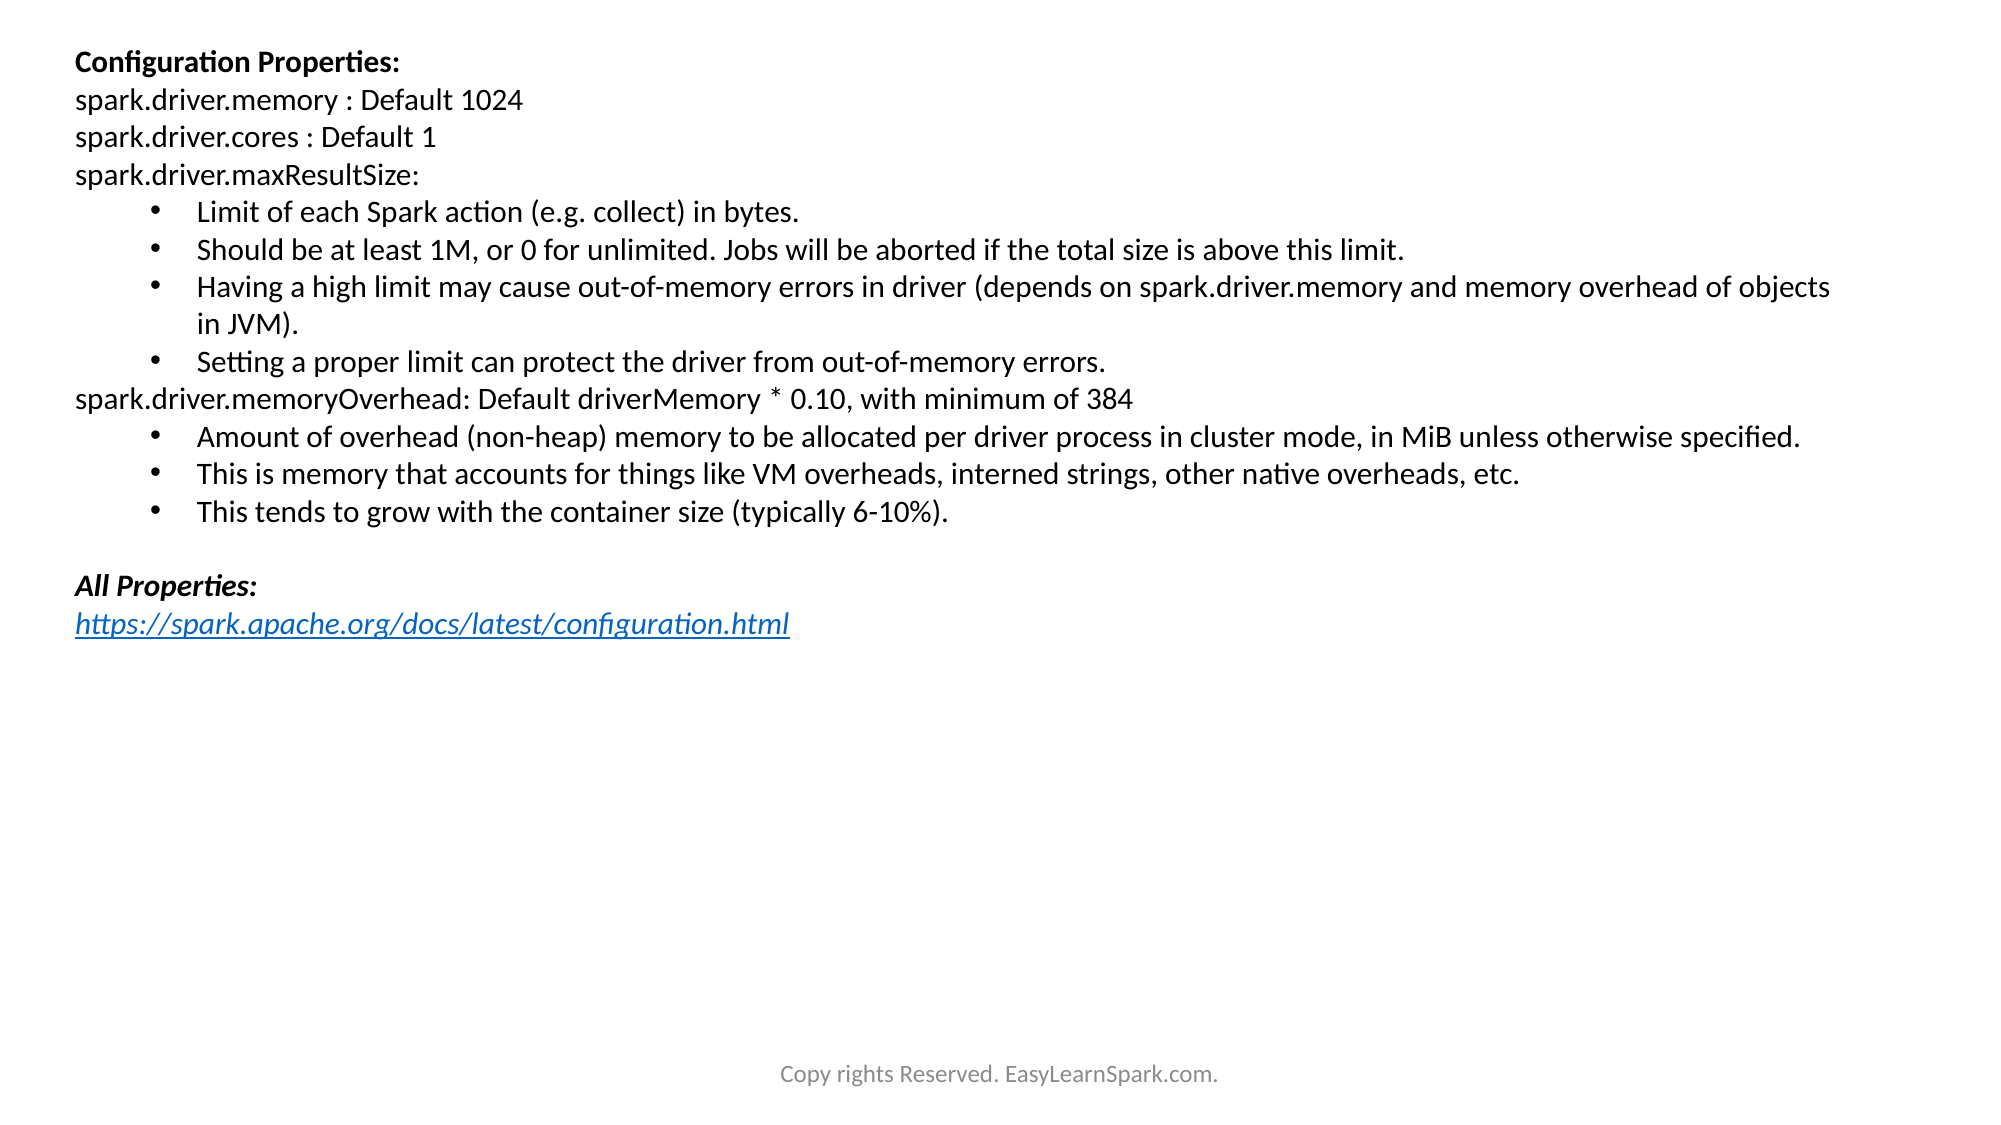

Configuration Properties:
spark.driver.memory : Default 1024
spark.driver.cores : Default 1
spark.driver.maxResultSize:
Limit of each Spark action (e.g. collect) in bytes.
Should be at least 1M, or 0 for unlimited. Jobs will be aborted if the total size is above this limit.
Having a high limit may cause out-of-memory errors in driver (depends on spark.driver.memory and memory overhead of objects in JVM).
Setting a proper limit can protect the driver from out-of-memory errors.
spark.driver.memoryOverhead: Default driverMemory * 0.10, with minimum of 384
Amount of overhead (non-heap) memory to be allocated per driver process in cluster mode, in MiB unless otherwise specified.
This is memory that accounts for things like VM overheads, interned strings, other native overheads, etc.
This tends to grow with the container size (typically 6-10%).

All Properties:
https://spark.apache.org/docs/latest/configuration.html

Copy rights Reserved. EasyLearnSpark.com.